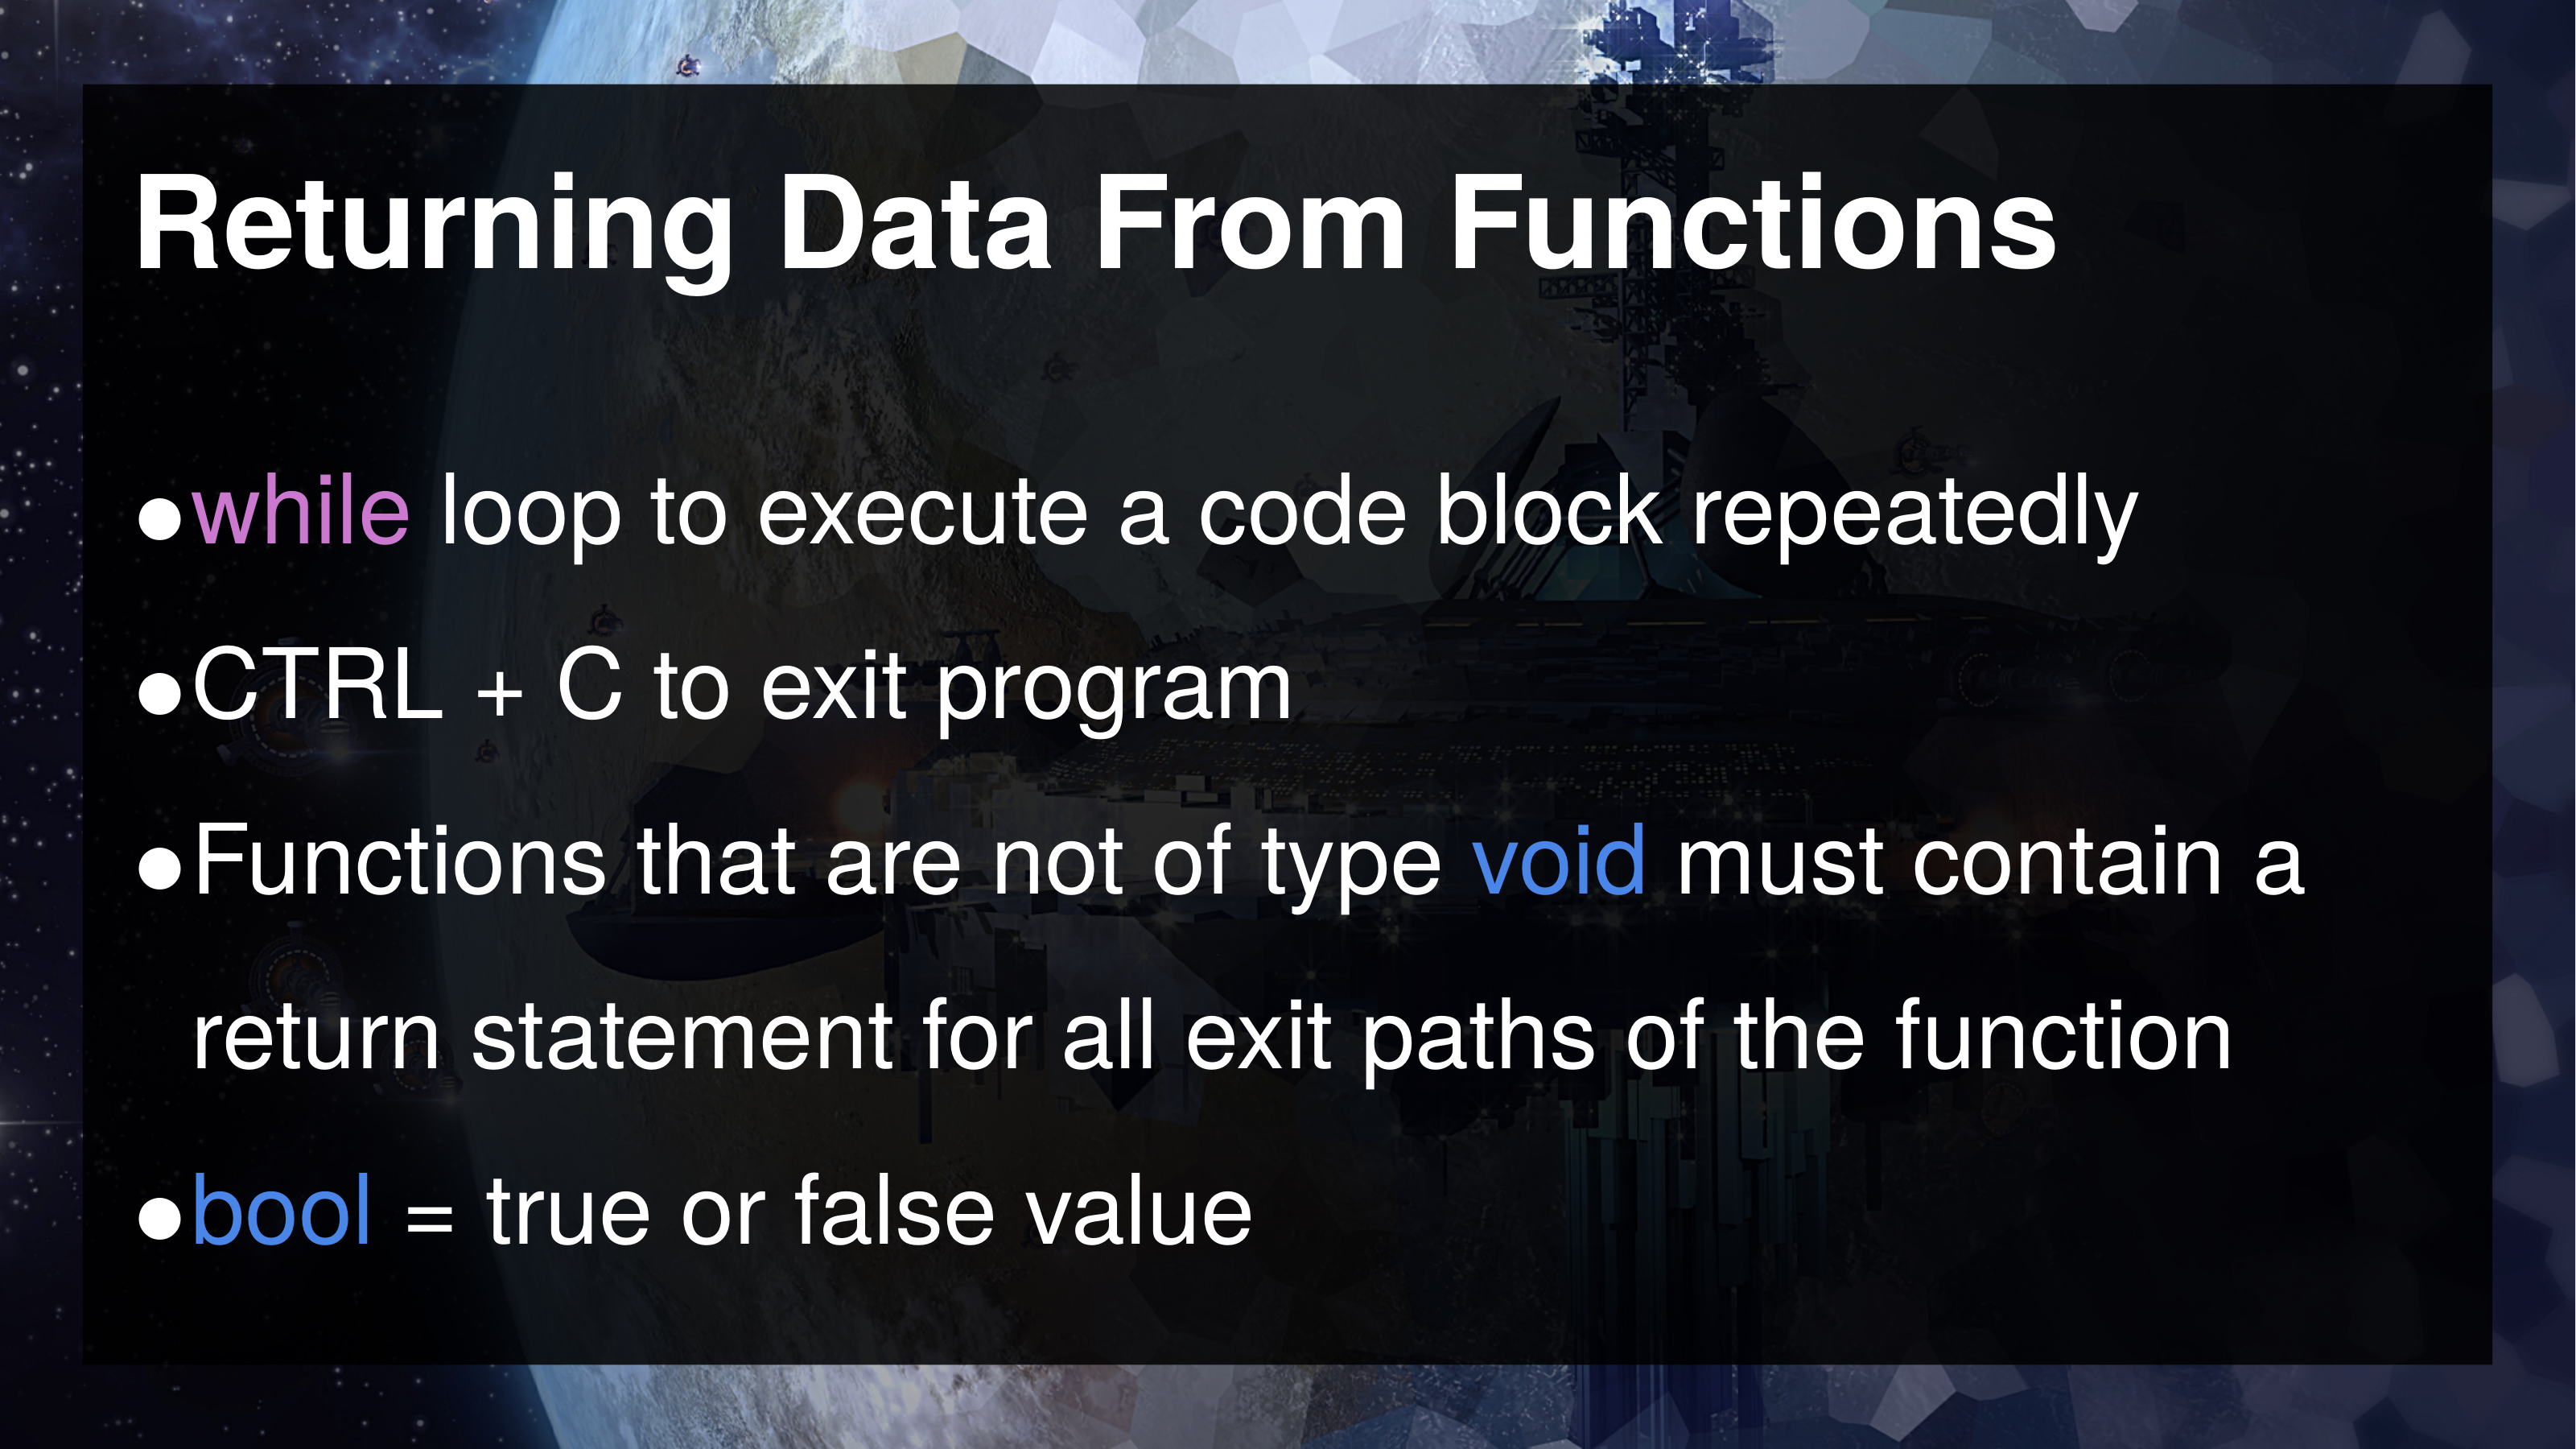

# Returning Data From Functions
while loop to execute a code block repeatedly
CTRL + C to exit program
Functions that are not of type void must contain a return statement for all exit paths of the function
bool = true or false value